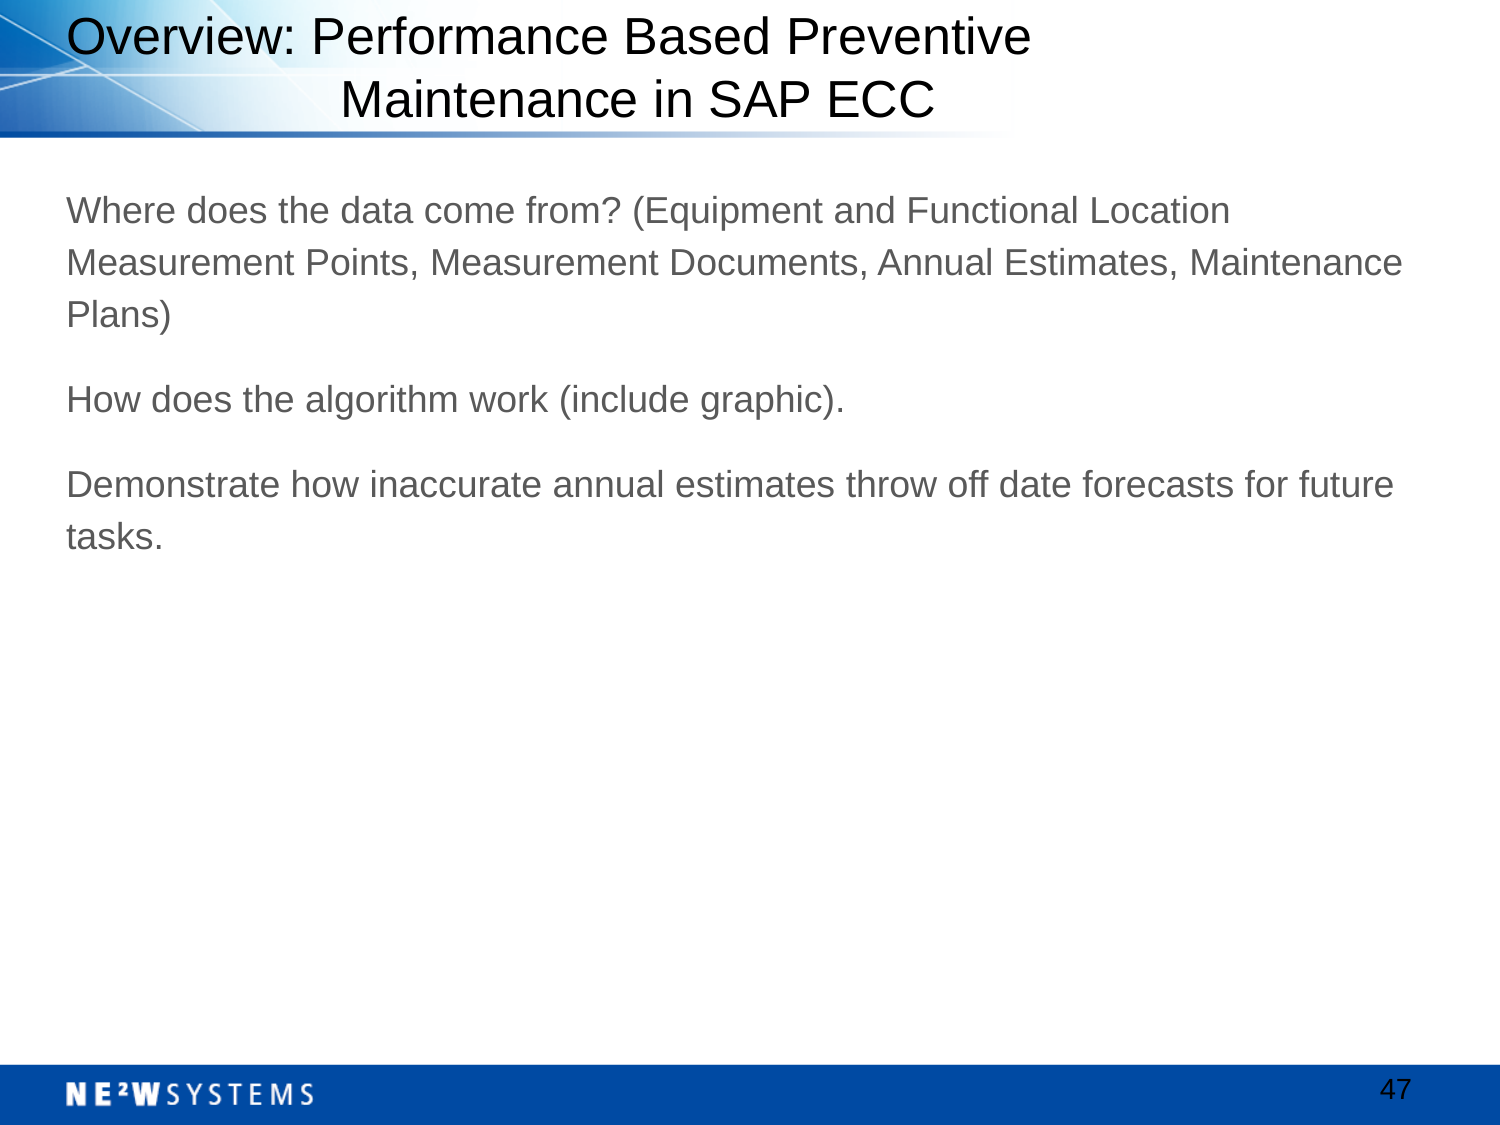

# Overview: Performance Based Preventive Maintenance in SAP ECC
Where does the data come from? (Equipment and Functional Location Measurement Points, Measurement Documents, Annual Estimates, Maintenance Plans)
How does the algorithm work (include graphic).
Demonstrate how inaccurate annual estimates throw off date forecasts for future tasks.

47